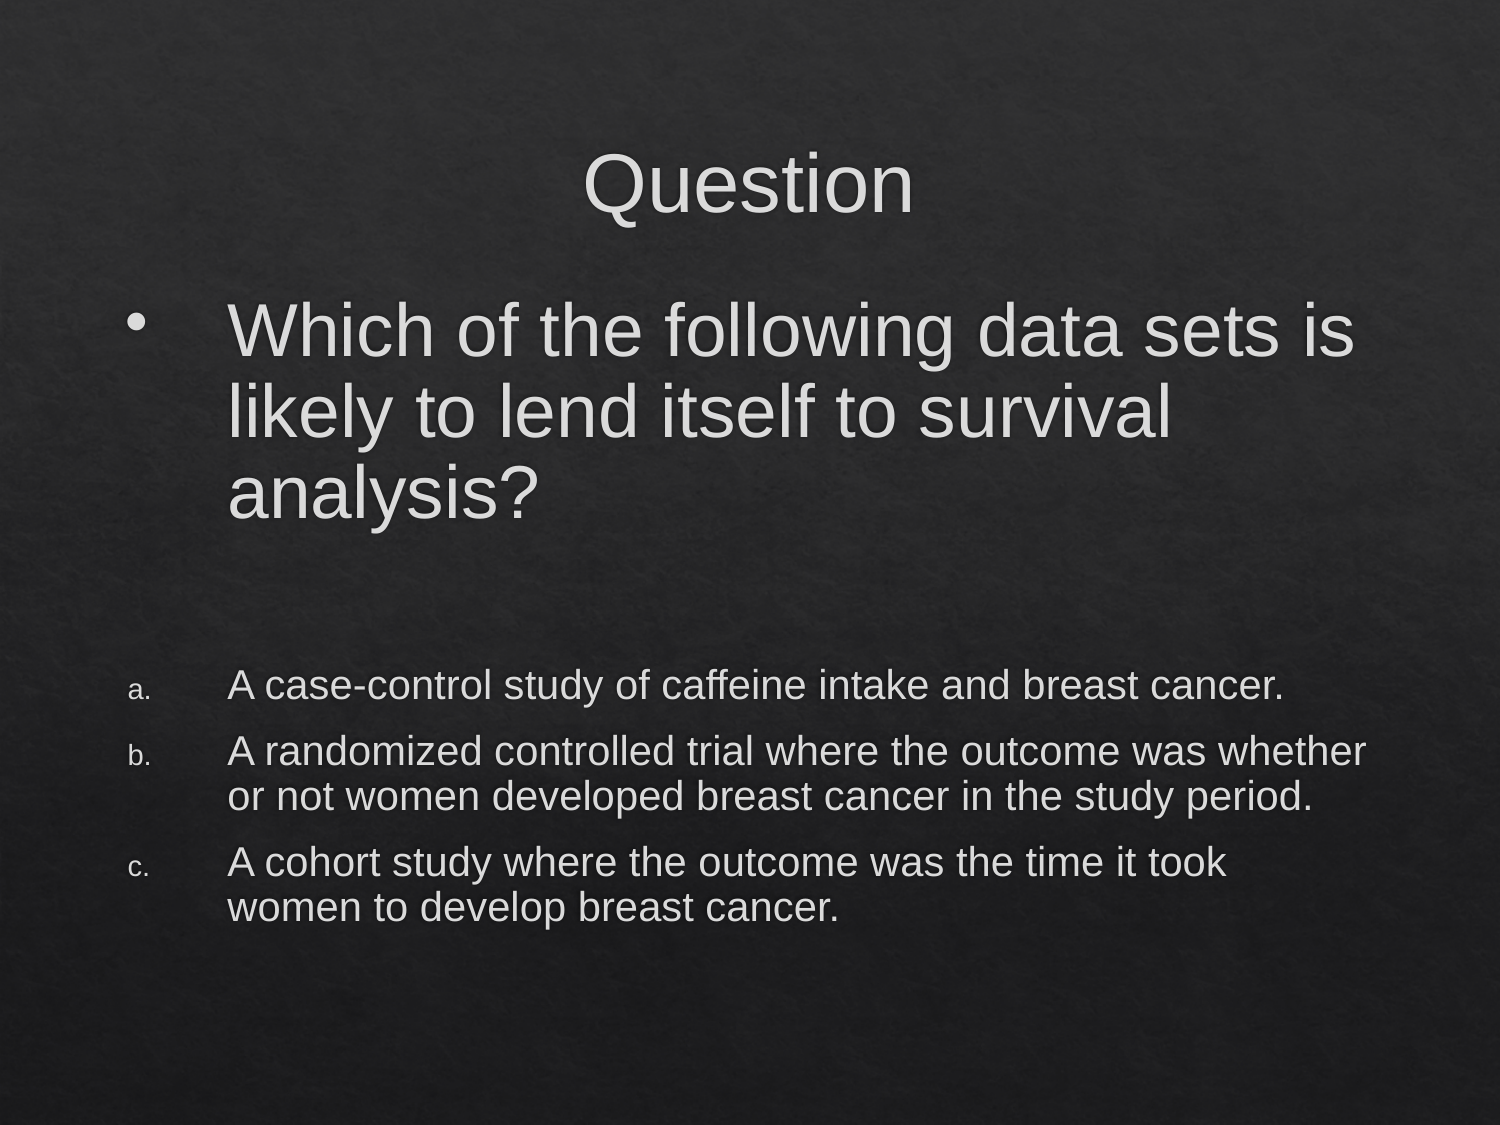

# Question
Which of the following data sets is likely to lend itself to survival analysis?

A case-control study of caffeine intake and breast cancer.
A randomized controlled trial where the outcome was whether or not women developed breast cancer in the study period.
A cohort study where the outcome was the time it took women to develop breast cancer.